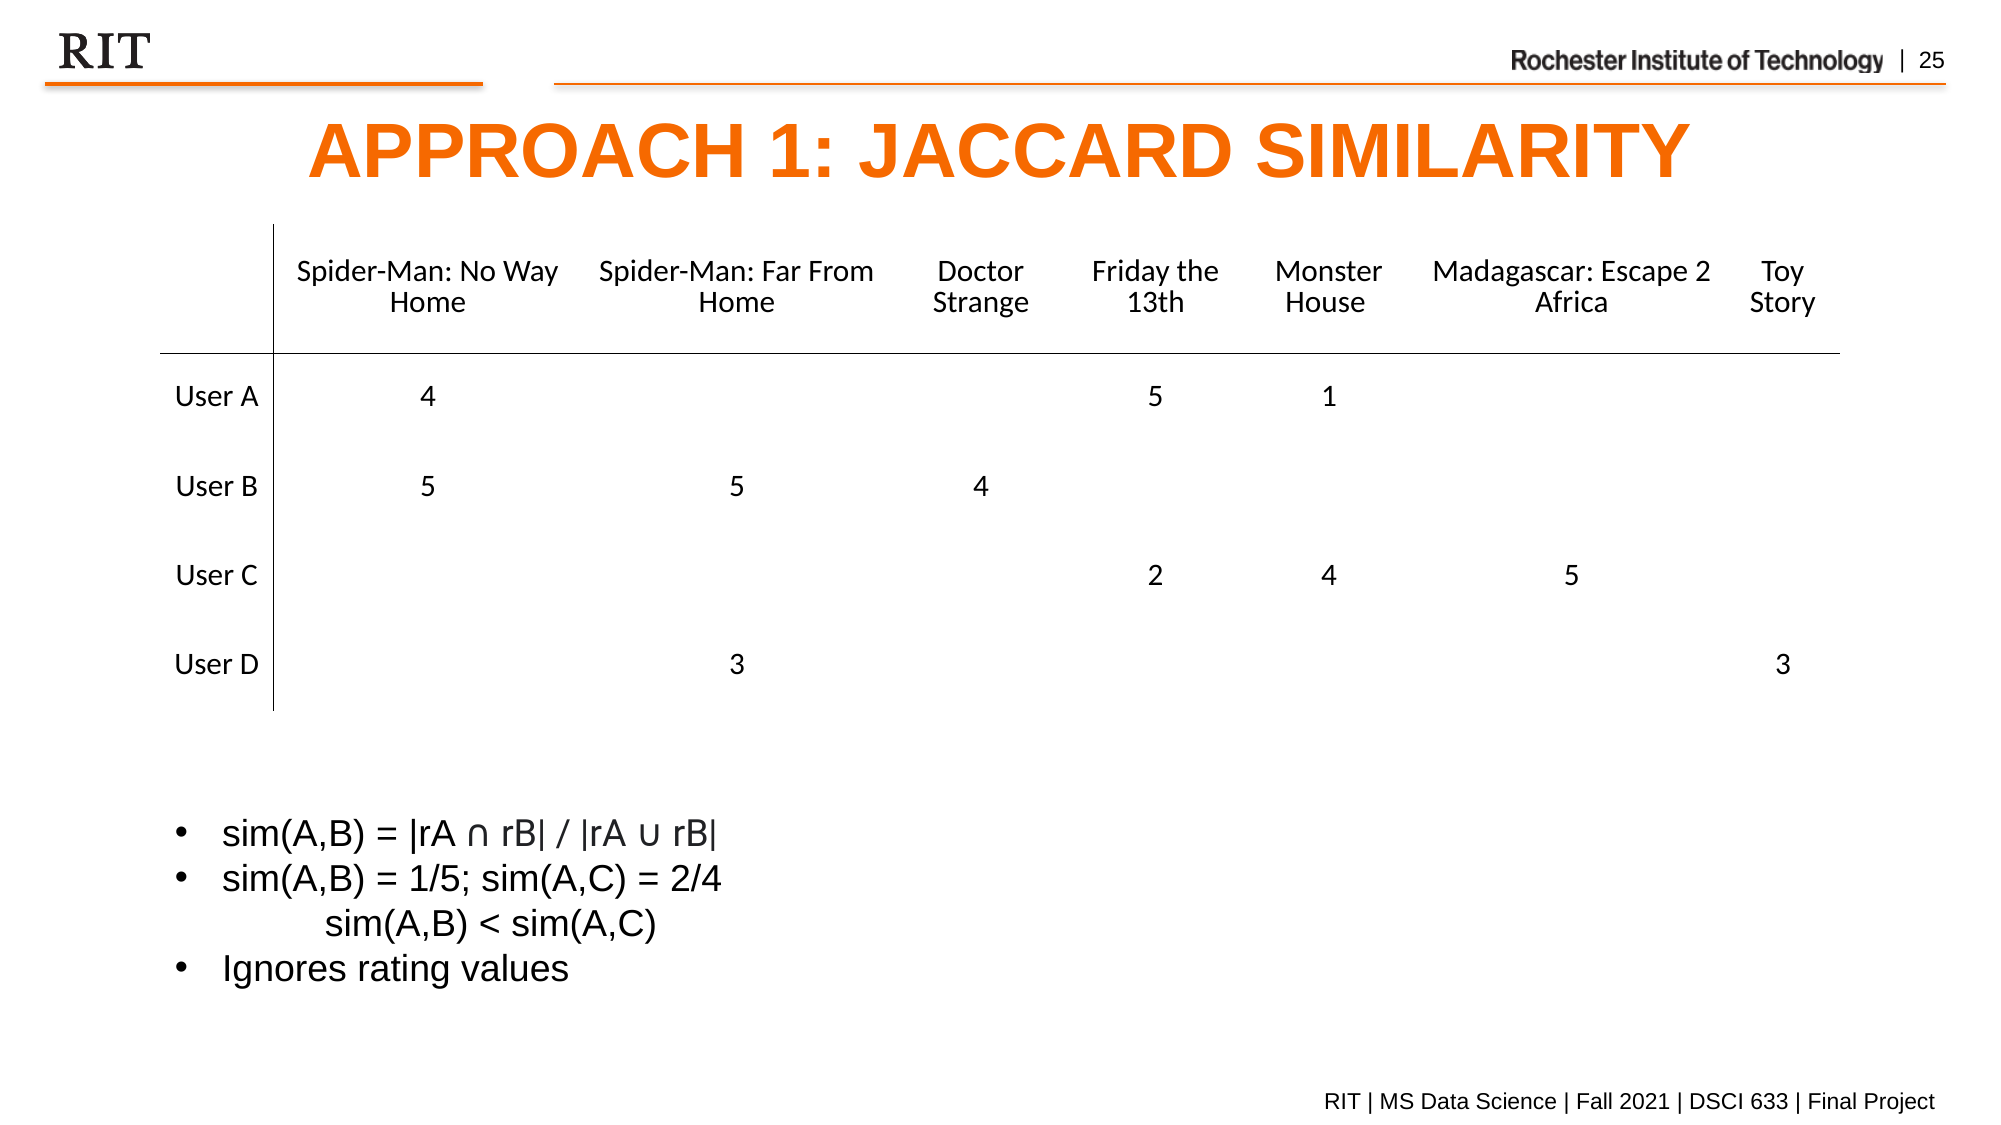

APPROACH 1: JACCARD SIMILARITY
|  | Spider-Man: No Way Home | Spider-Man: Far From Home | Doctor Strange | Friday the 13th | Monster House | Madagascar: Escape 2 Africa | Toy Story |
| --- | --- | --- | --- | --- | --- | --- | --- |
| User A | 4 |  |  | 5 | 1 |  |  |
| User B | 5 | 5 | 4 |  |  |  |  |
| User C |  |  |  | 2 | 4 | 5 |  |
| User D |  | 3 |  |  |  |  | 3 |
sim(A,B) = |rA ∩ rB| / |rA ∪ rB|
sim(A,B) = 1/5; sim(A,C) = 2/4
	sim(A,B) < sim(A,C)
Ignores rating values
RIT | MS Data Science | Fall 2021 | DSCI 633 | Final Project